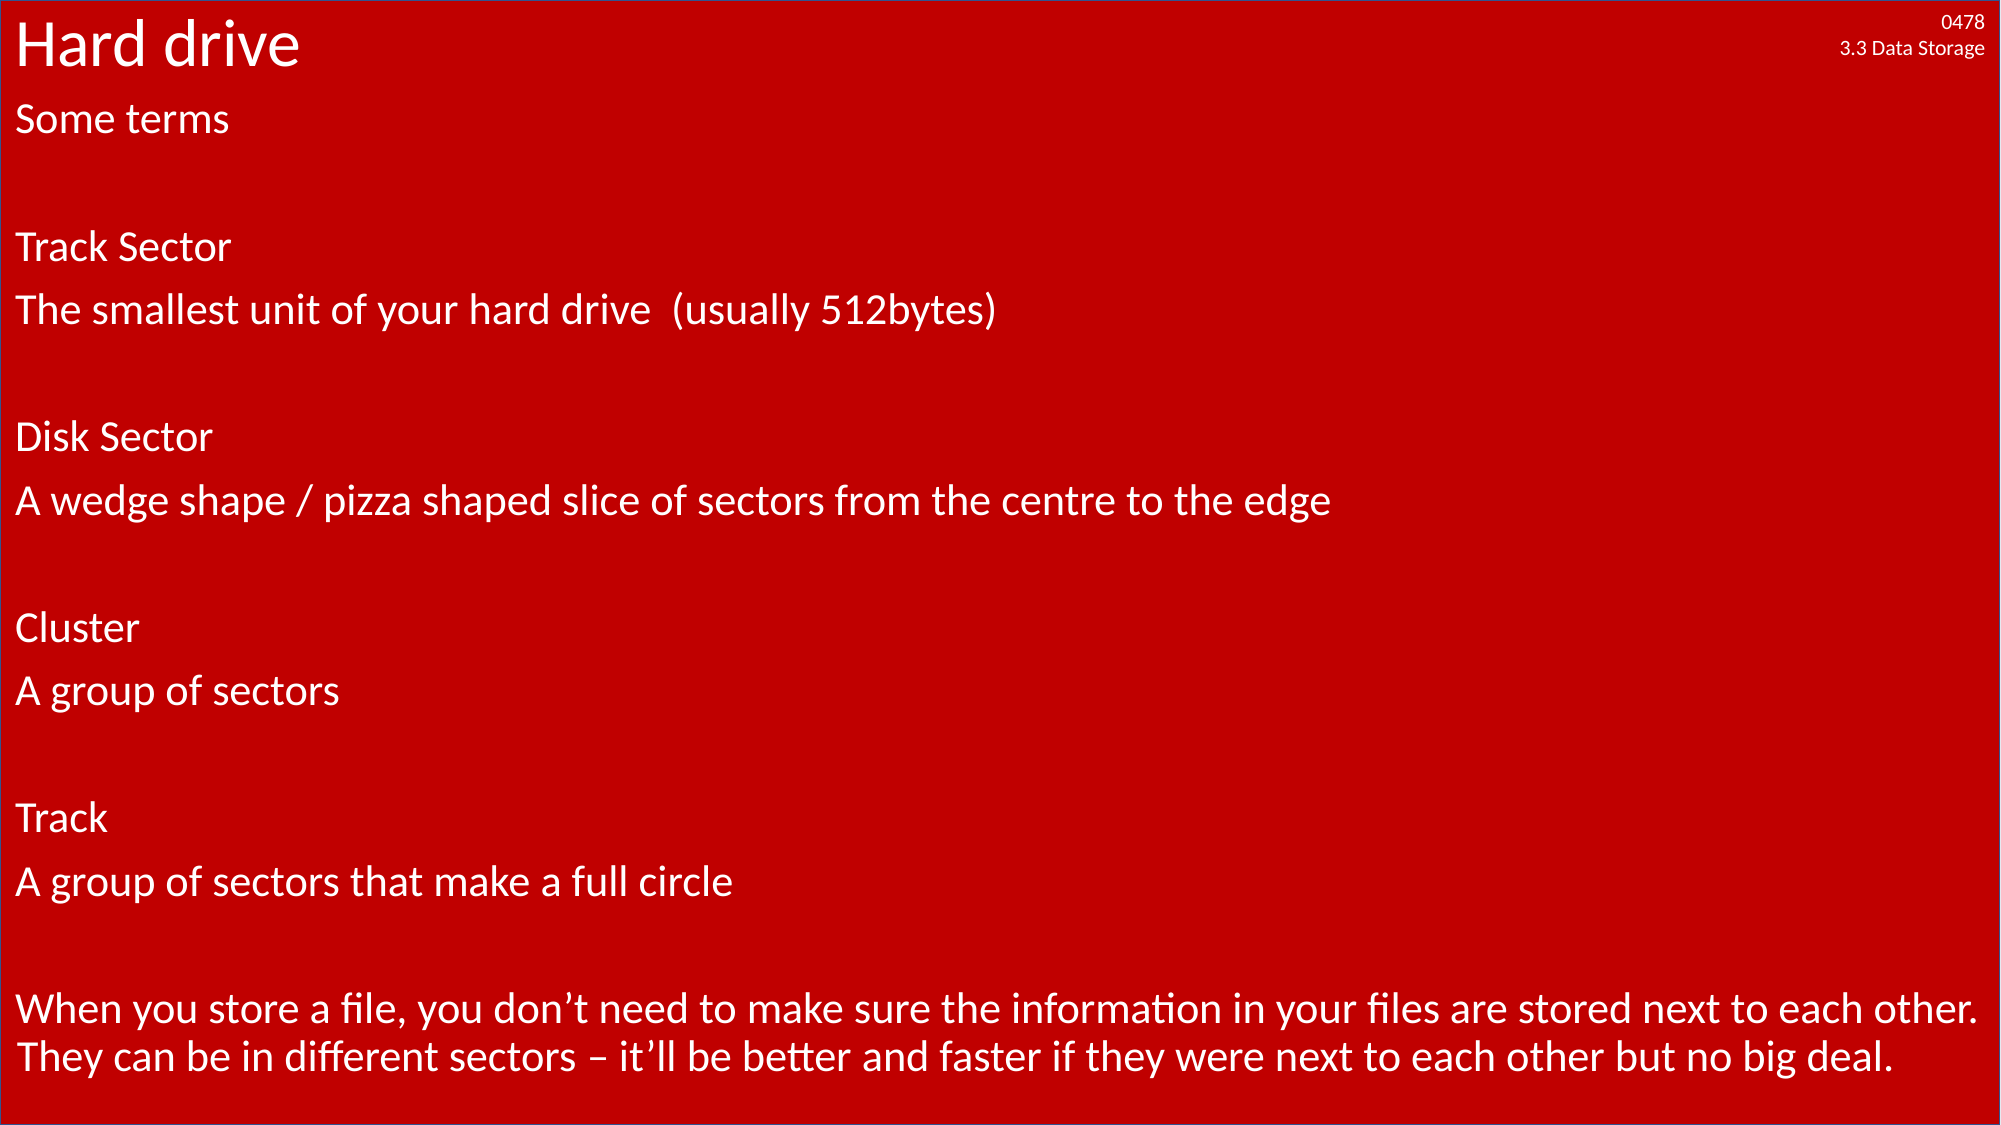

# Hard drive
Some terms

Track Sector
The smallest unit of your hard drive  (usually 512bytes)

Disk Sector
A wedge shape / pizza shaped slice of sectors from the centre to the edge

Cluster
A group of sectors

Track
A group of sectors that make a full circle

When you store a file, you don’t need to make sure the information in your files are stored next to each other. They can be in different sectors – it’ll be better and faster if they were next to each other but no big deal.